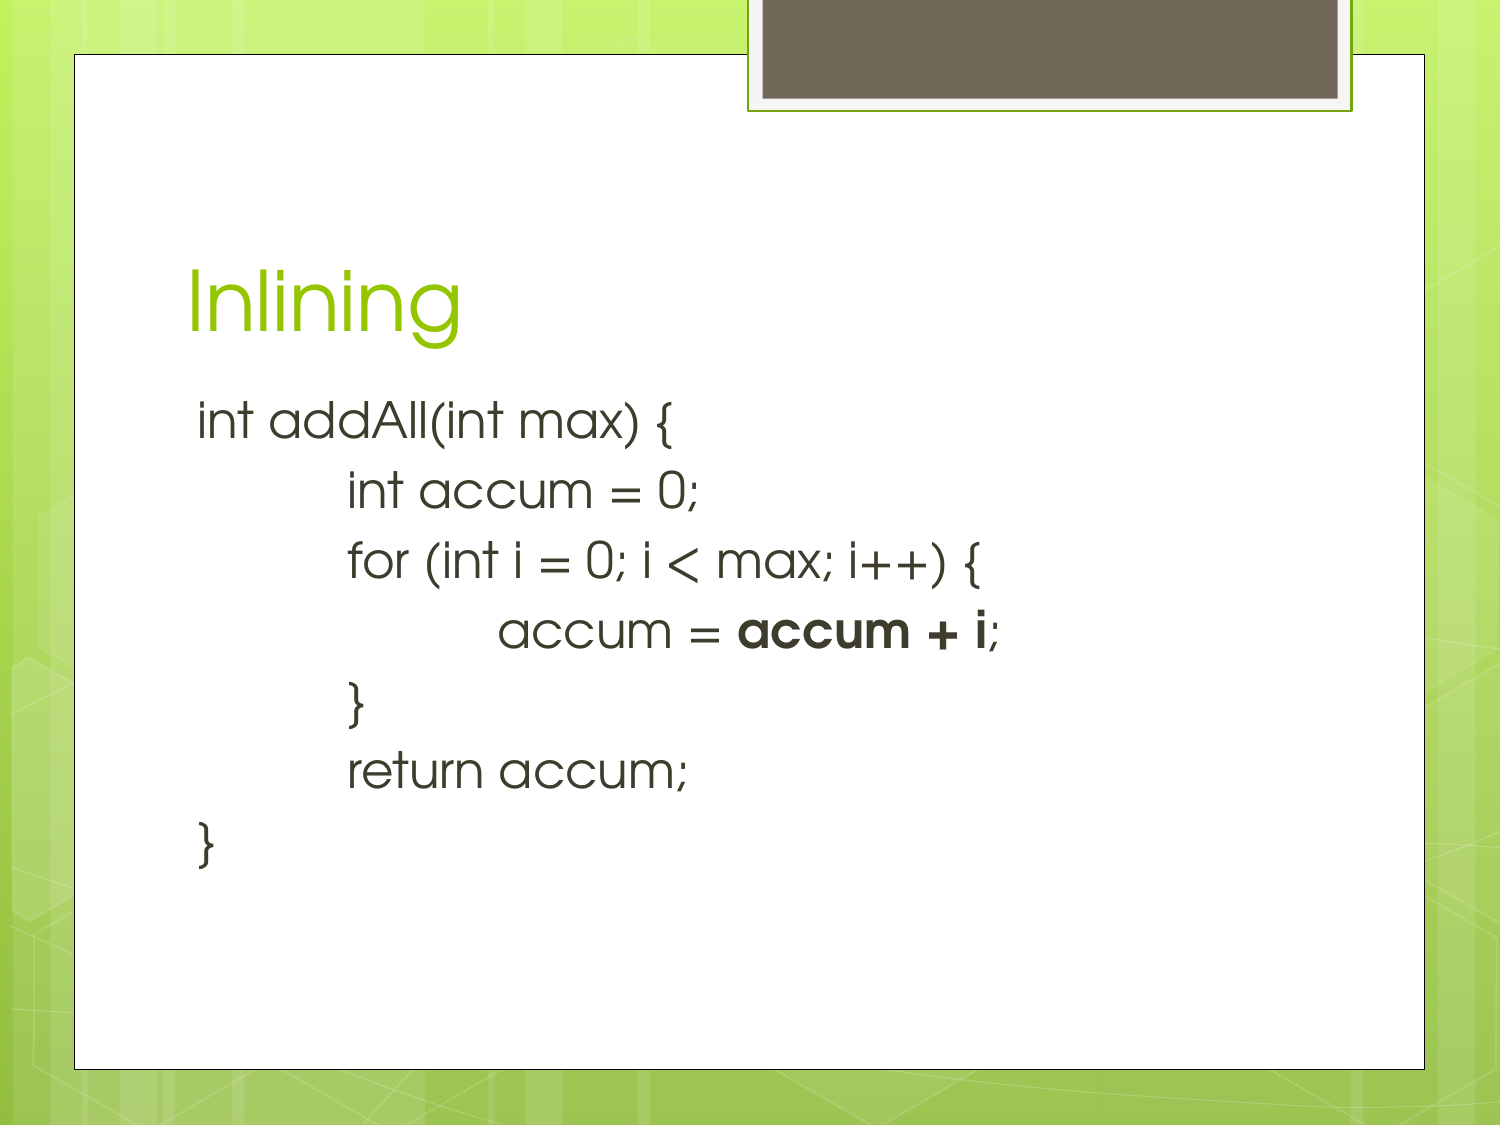

# Inlining
int addAll(int max) {
	int accum = 0;
	for (int i = 0; i < max; i++) {
		accum = accum + i;
	}
	return accum;
}